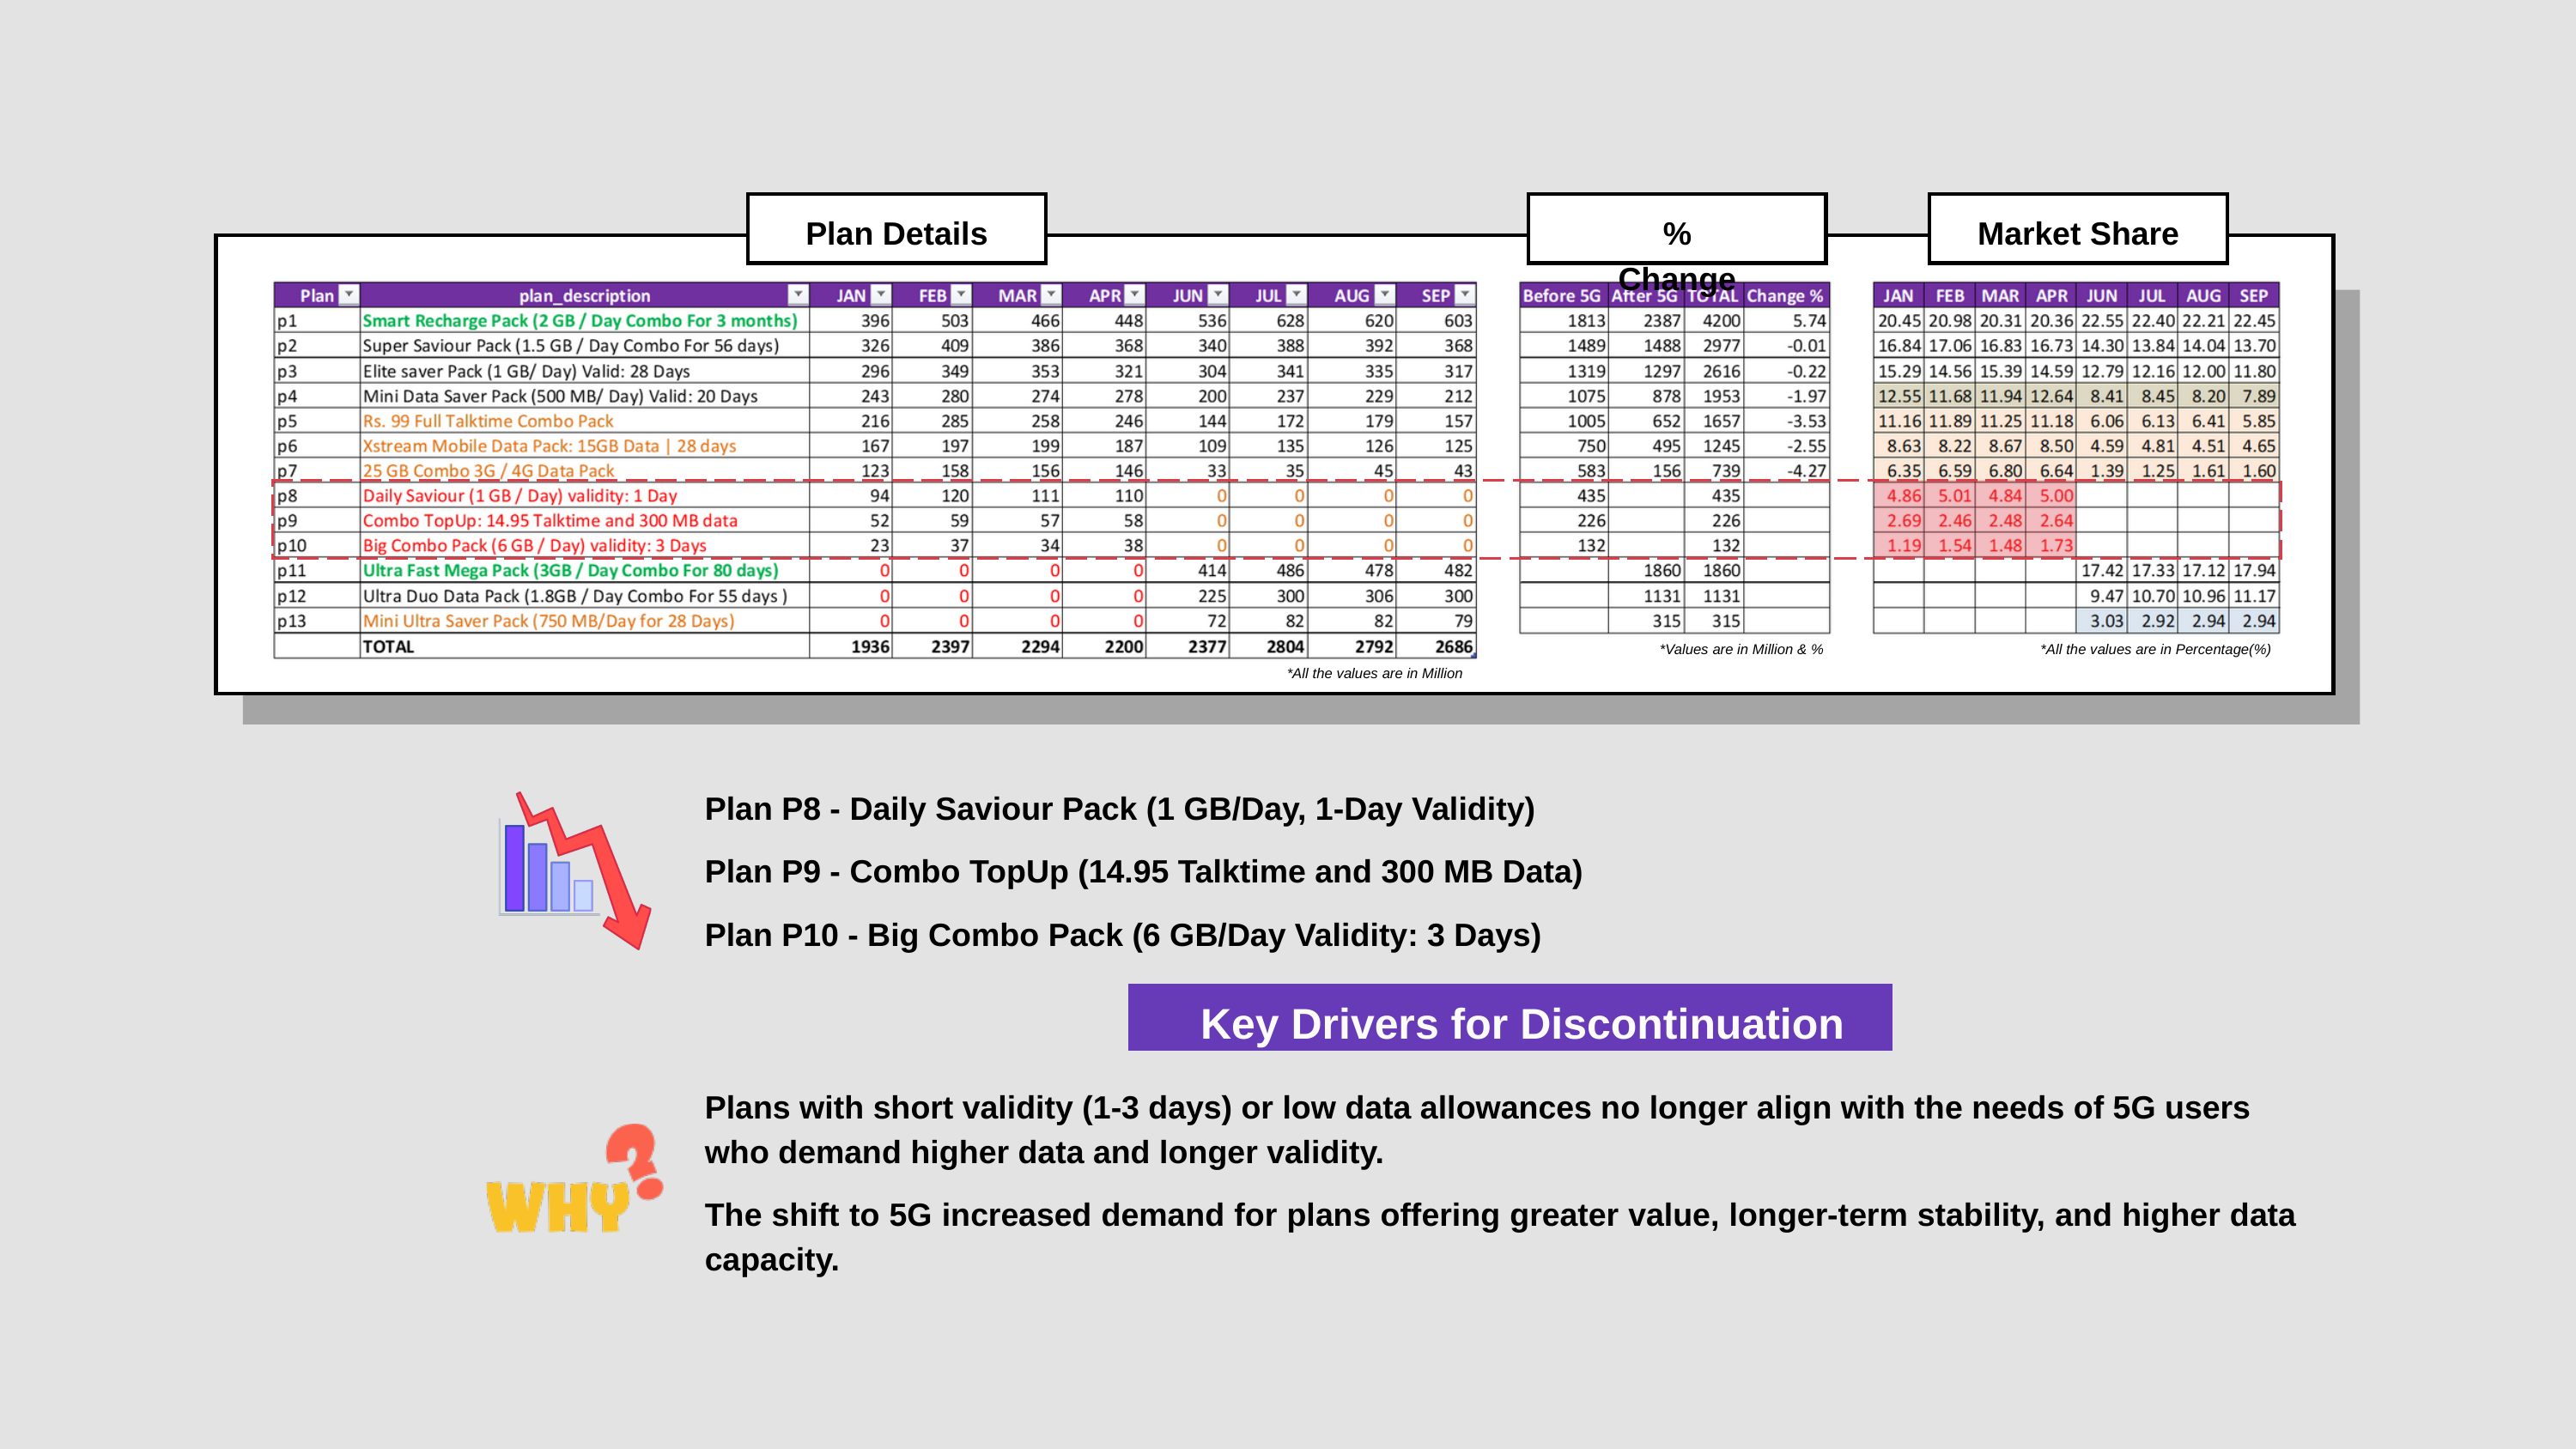

Plan Details
% Change
Market Share

*Values are in Million & %
*All the values are in Percentage(%)
*All the values are in Million

Plan P8 - Daily Saviour Pack (1 GB/Day, 1-Day Validity)

Plan P9 - Combo TopUp (14.95 Talktime and 300 MB Data)
Plan P10 - Big Combo Pack (6 GB/Day Validity: 3 Days)

Key Drivers for Discontinuation
Plans with short validity (1-3 days) or low data allowances no longer align with the needs of 5G users
who demand higher data and longer validity.

The shift to 5G increased demand for plans offering greater value, longer-term stability, and higher data capacity.